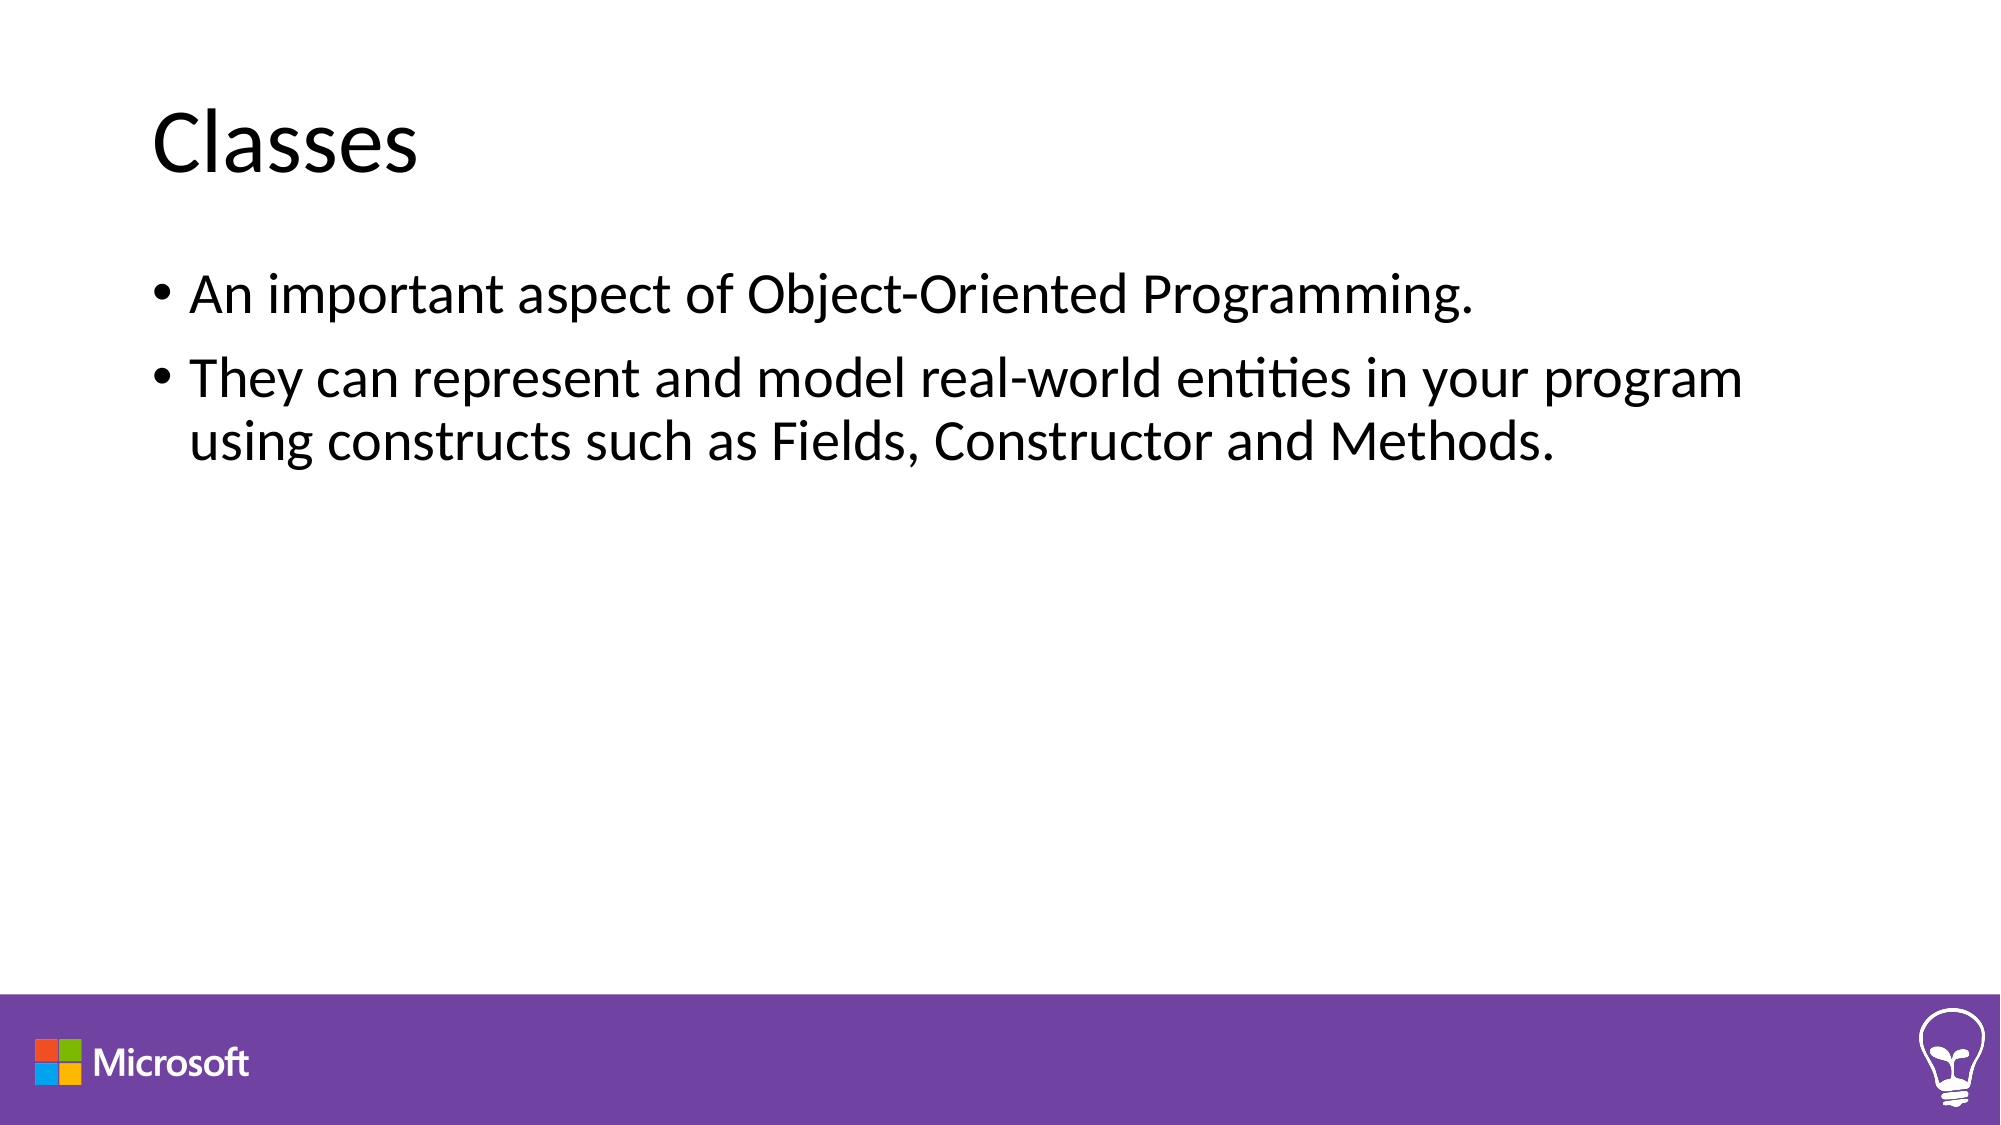

# Classes
An important aspect of Object-Oriented Programming.
They can represent and model real-world entities in your program using constructs such as Fields, Constructor and Methods.